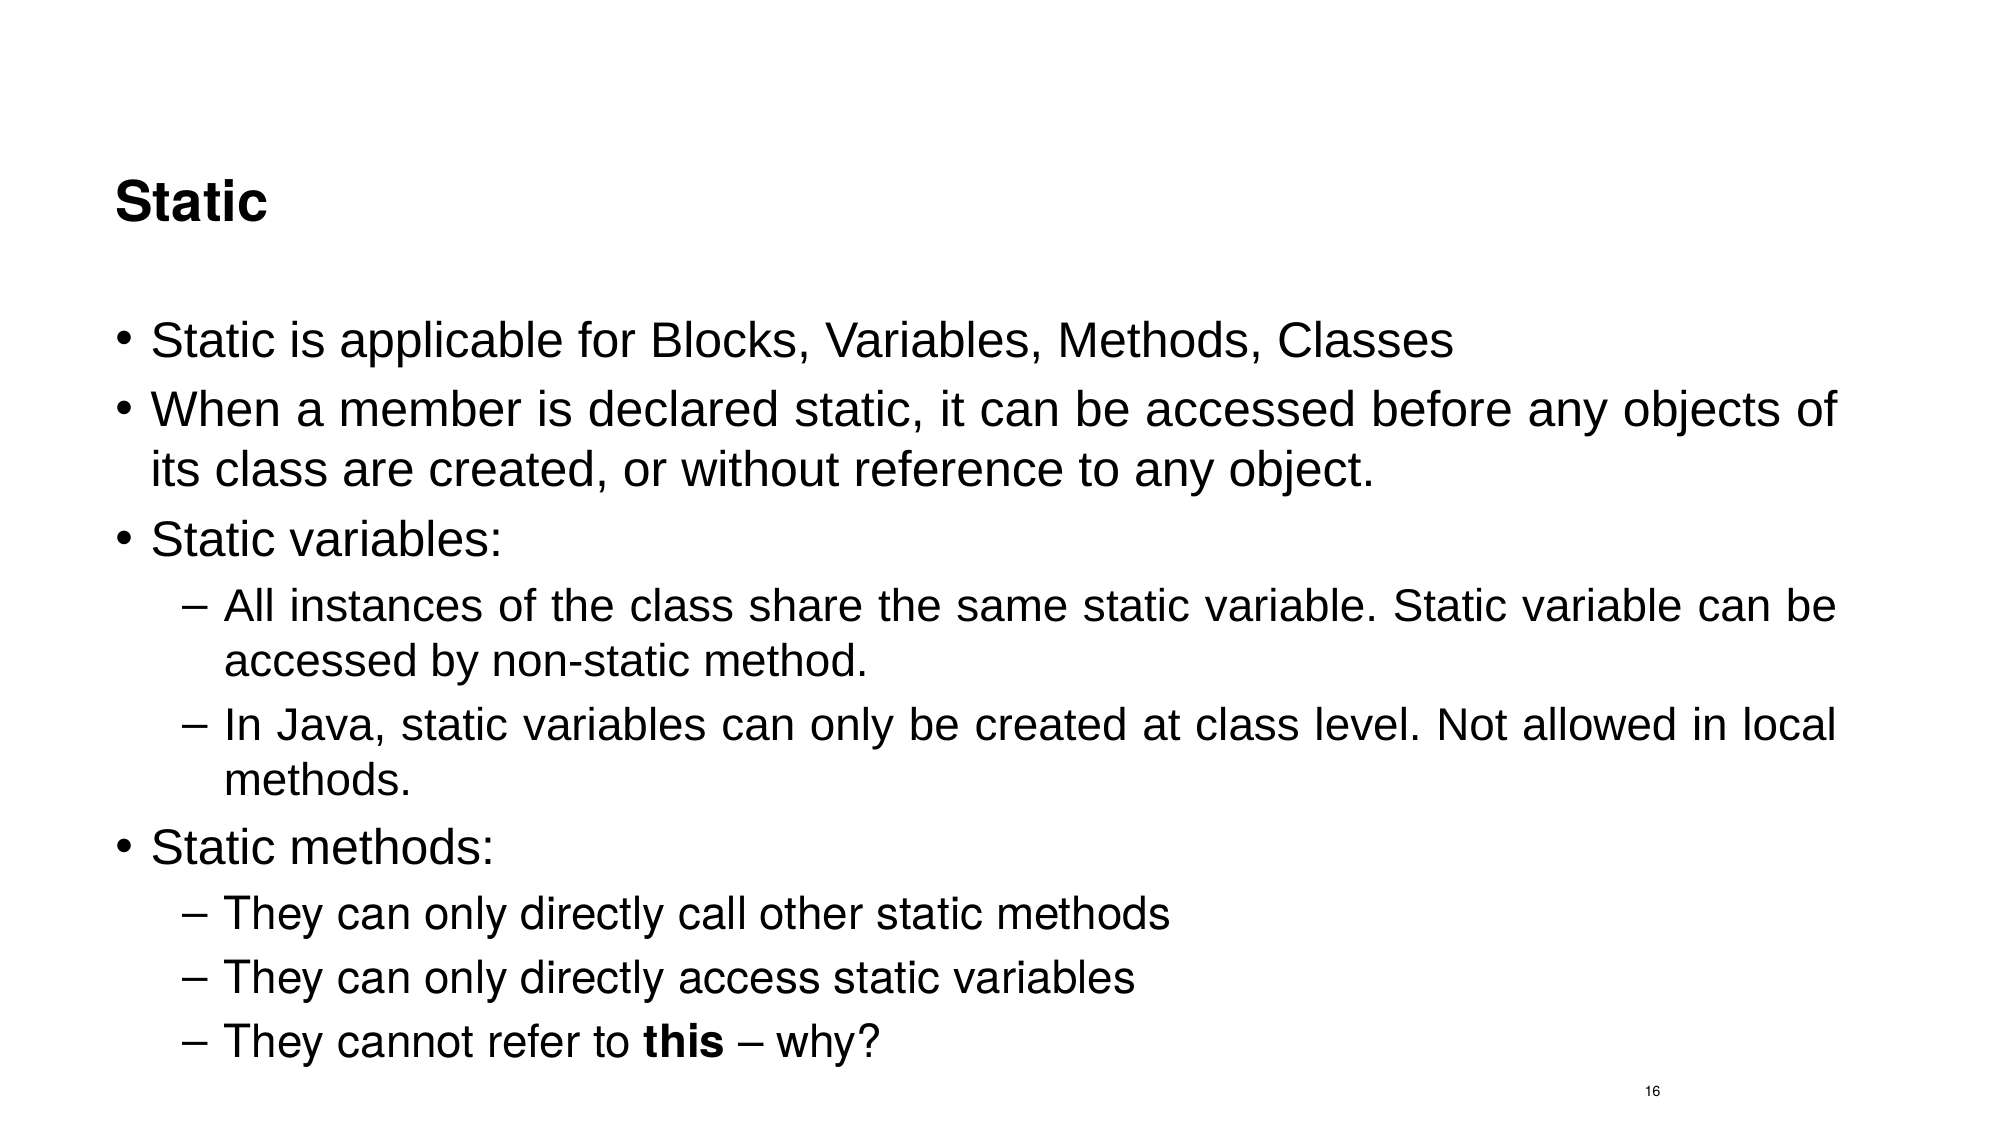

# Static
Static is applicable for Blocks, Variables, Methods, Classes
When a member is declared static, it can be accessed before any objects of its class are created, or without reference to any object.
Static variables:
All instances of the class share the same static variable. Static variable can be accessed by non-static method.
In Java, static variables can only be created at class level. Not allowed in local methods.
Static methods:
They can only directly call other static methods
They can only directly access static variables
They cannot refer to this – why?

16
23.08.2019
DB1100 Databaser 1 – Tomas Sandnes